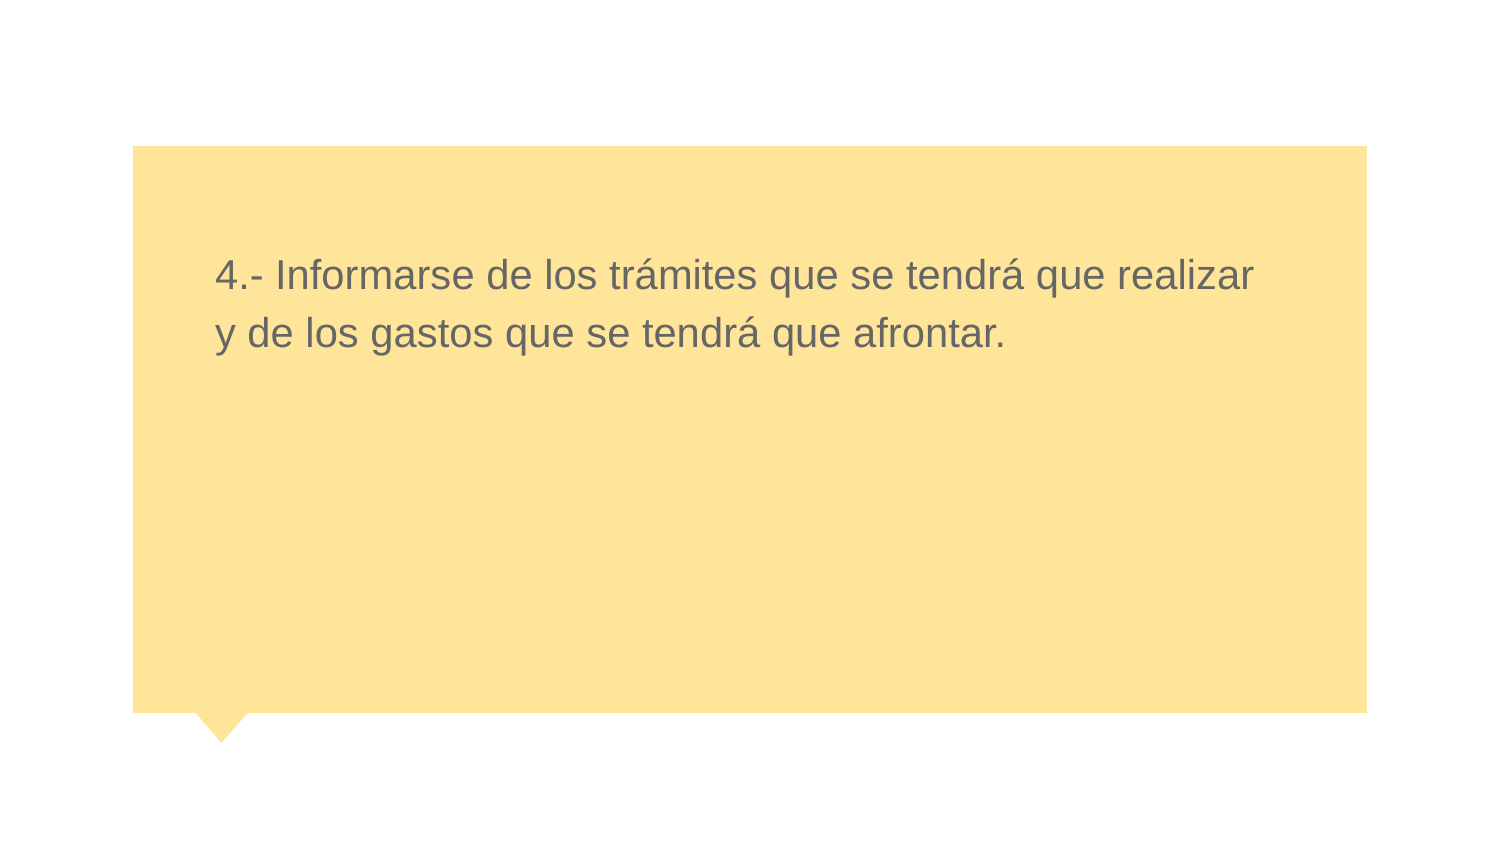

4.- Informarse de los trámites que se tendrá que realizar y de los gastos que se tendrá que afrontar.